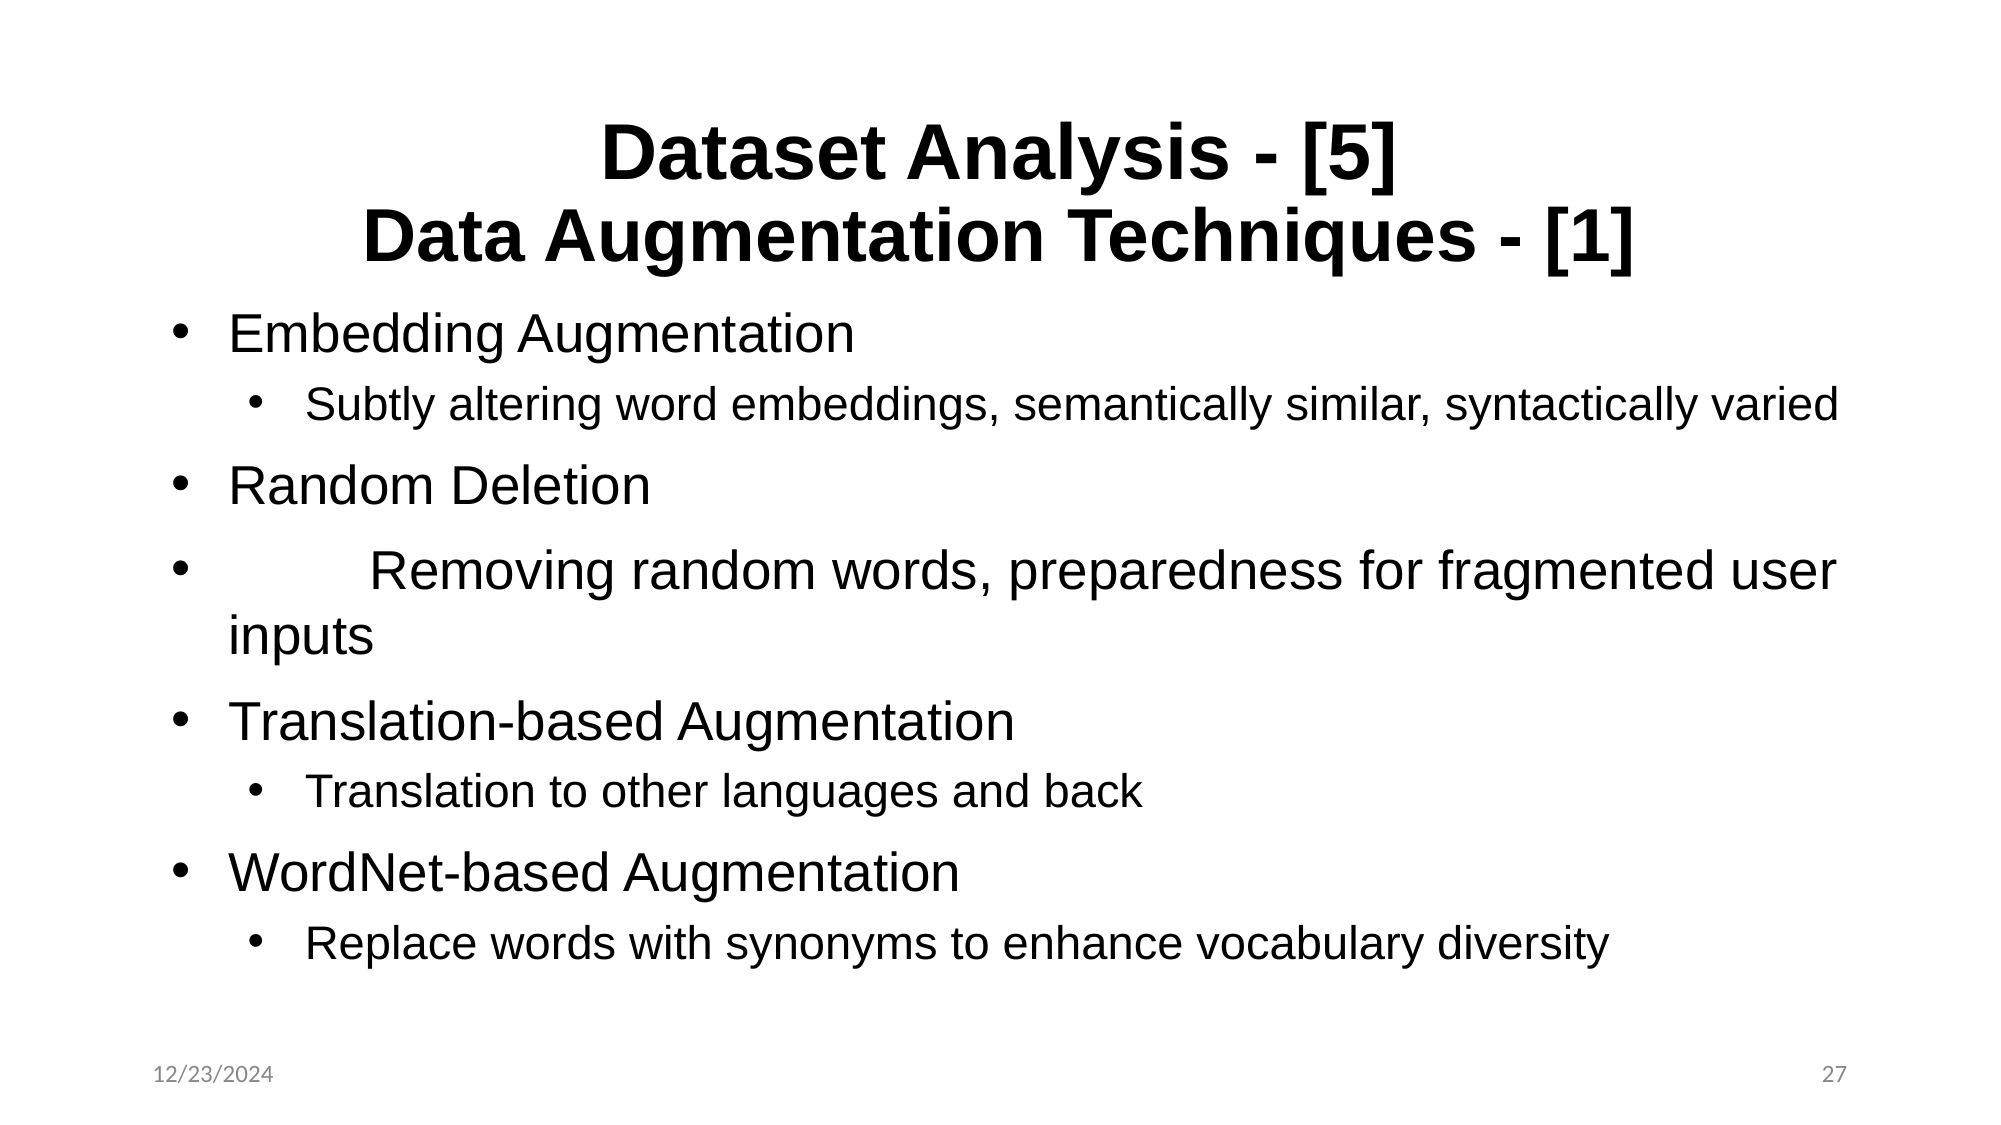

# Dataset Analysis - [5] Data Augmentation Techniques - [1]
Embedding Augmentation
Subtly altering word embeddings, semantically similar, syntactically varied
Random Deletion
 	Removing random words, preparedness for fragmented user inputs
Translation-based Augmentation
Translation to other languages and back
WordNet-based Augmentation
Replace words with synonyms to enhance vocabulary diversity

12/23/2024
27